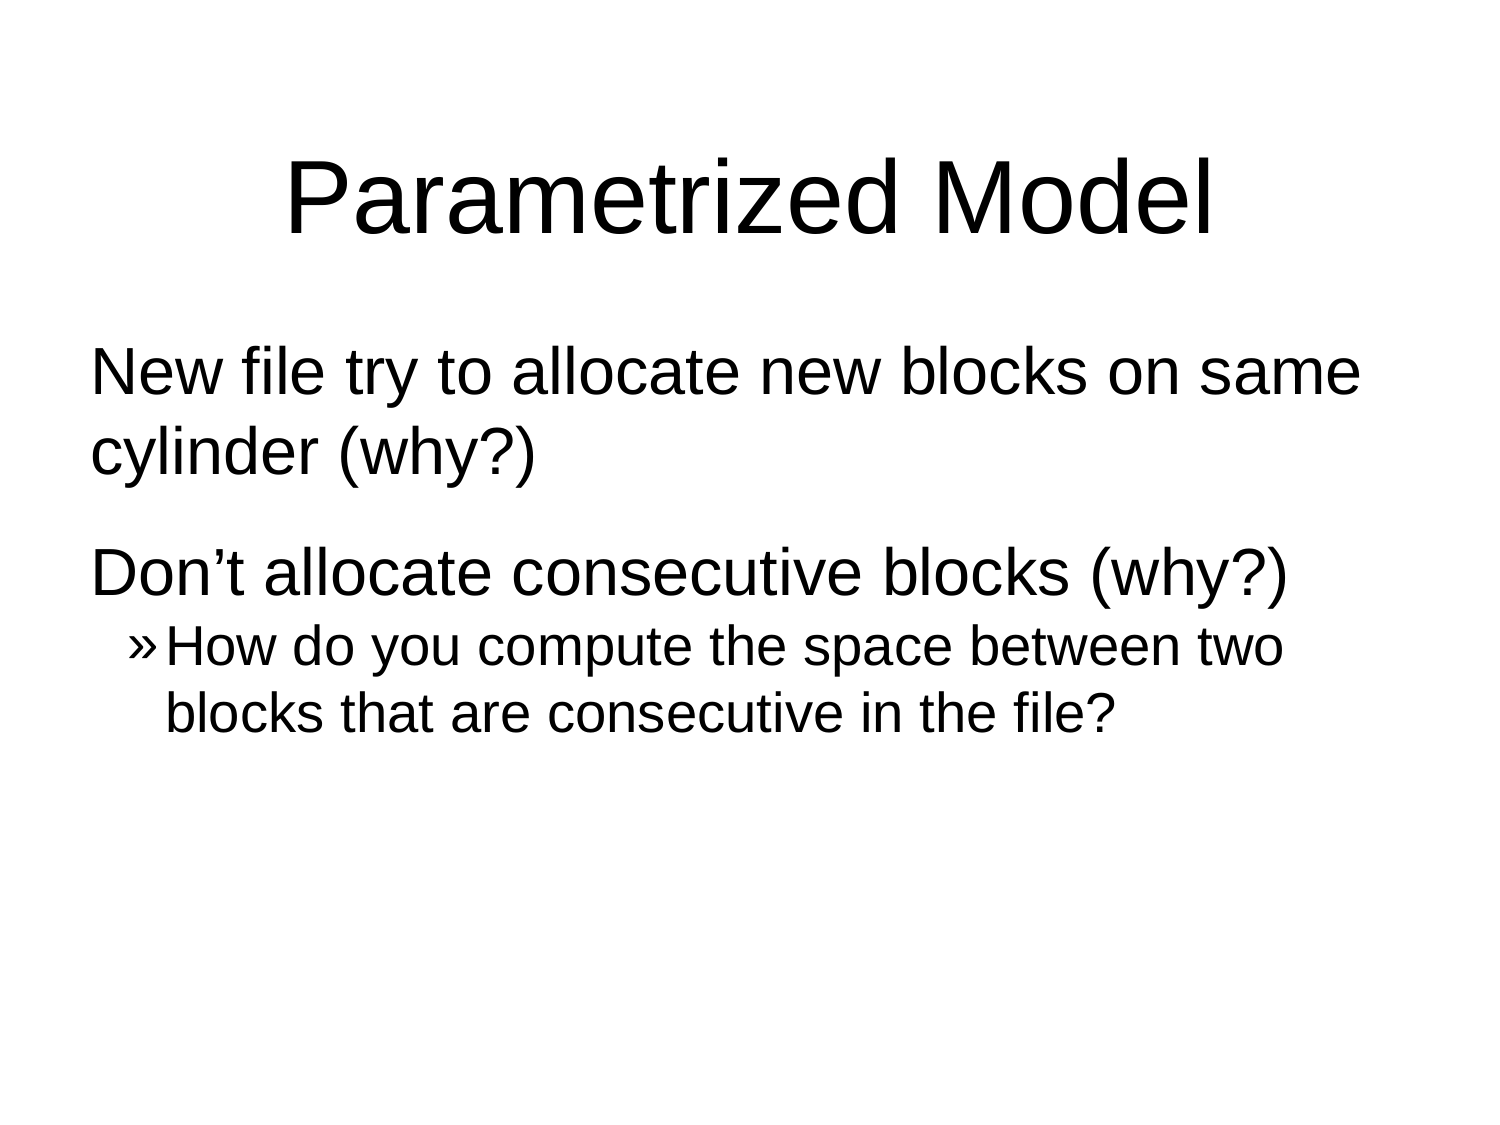

# Parametrized Model
New file try to allocate new blocks on same cylinder (why?)
Don’t allocate consecutive blocks (why?)
How do you compute the space between two blocks that are consecutive in the file?